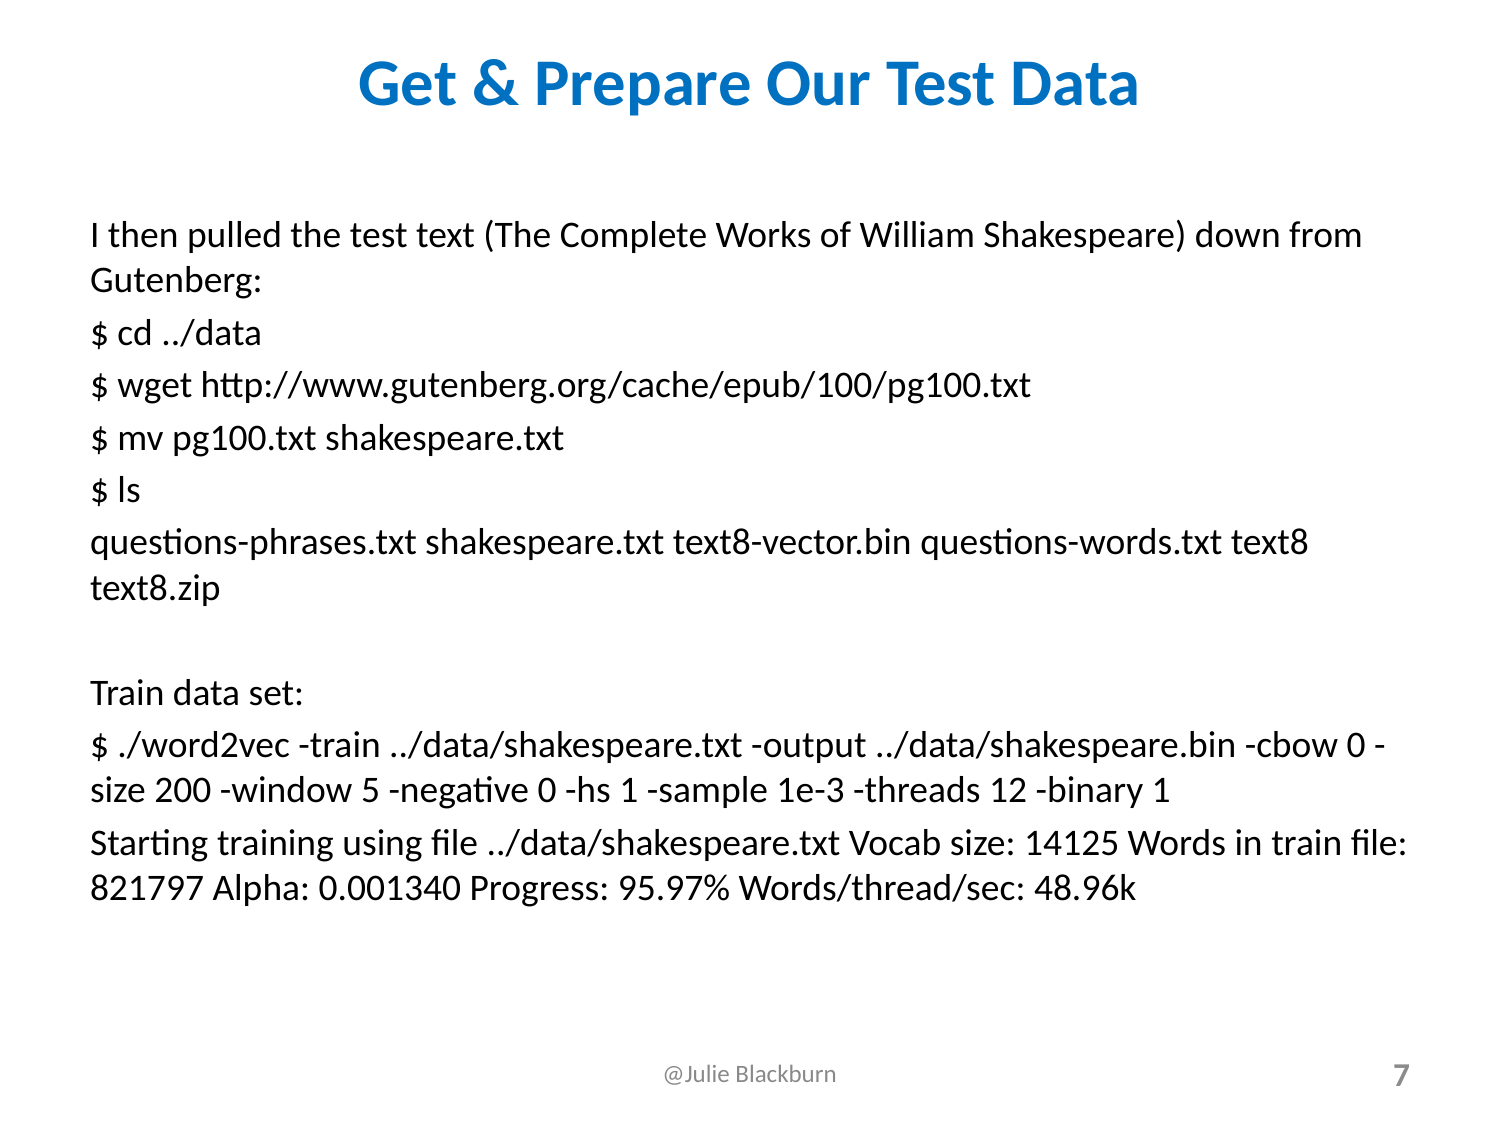

# Get & Prepare Our Test Data

I then pulled the test text (The Complete Works of William Shakespeare) down from Gutenberg:
$ cd ../data
$ wget http://www.gutenberg.org/cache/epub/100/pg100.txt
$ mv pg100.txt shakespeare.txt
$ ls
questions-phrases.txt shakespeare.txt text8-vector.bin questions-words.txt text8 text8.zip

Train data set:
$ ./word2vec -train ../data/shakespeare.txt -output ../data/shakespeare.bin -cbow 0 -size 200 -window 5 -negative 0 -hs 1 -sample 1e-3 -threads 12 -binary 1
Starting training using file ../data/shakespeare.txt Vocab size: 14125 Words in train file: 821797 Alpha: 0.001340 Progress: 95.97% Words/thread/sec: 48.96k
@Julie Blackburn
7